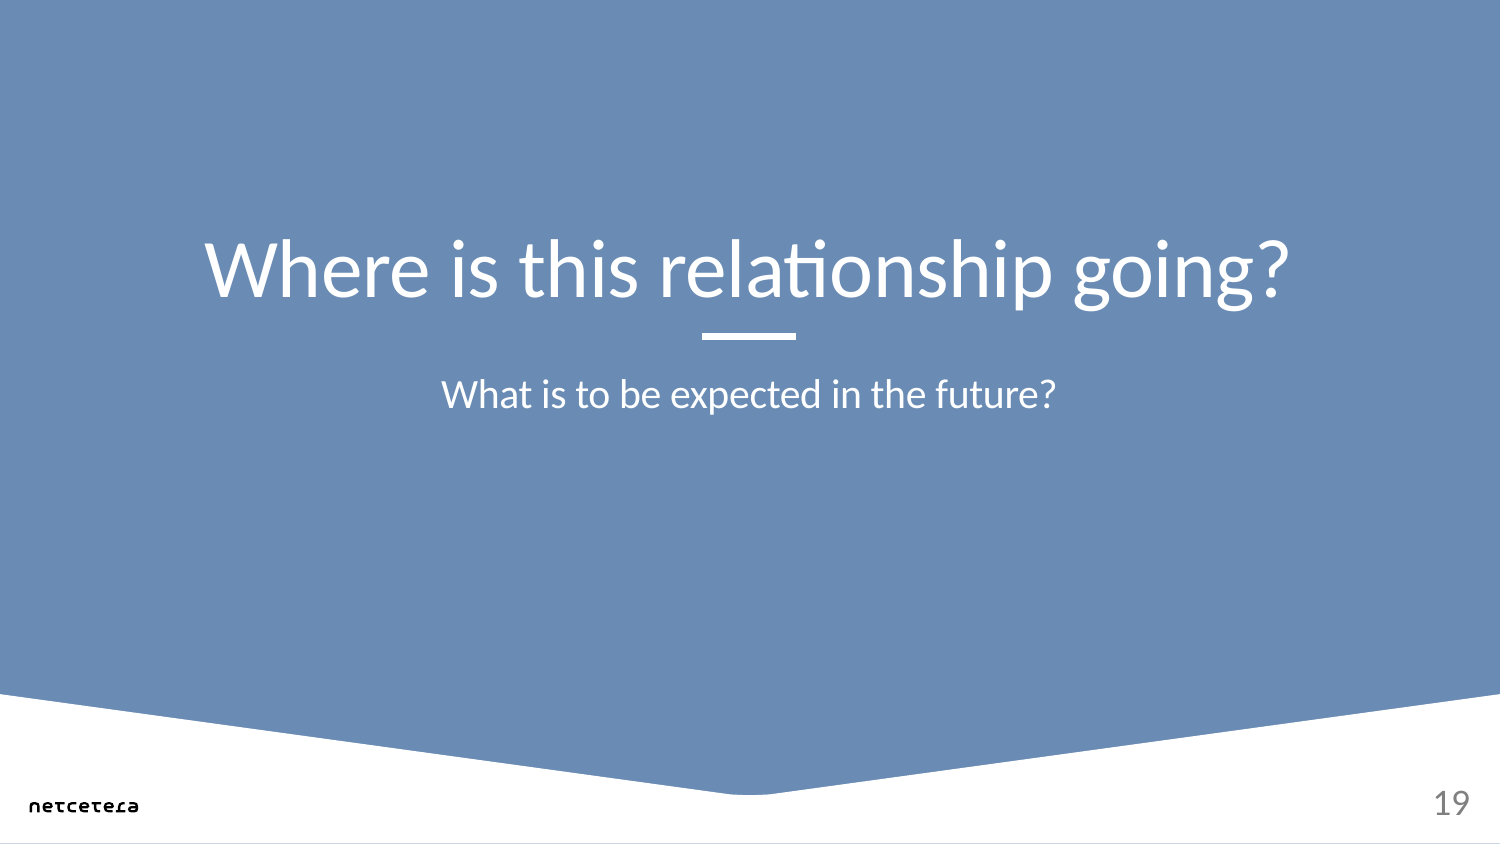

# Where is this relationship going?
What is to be expected in the future?
19